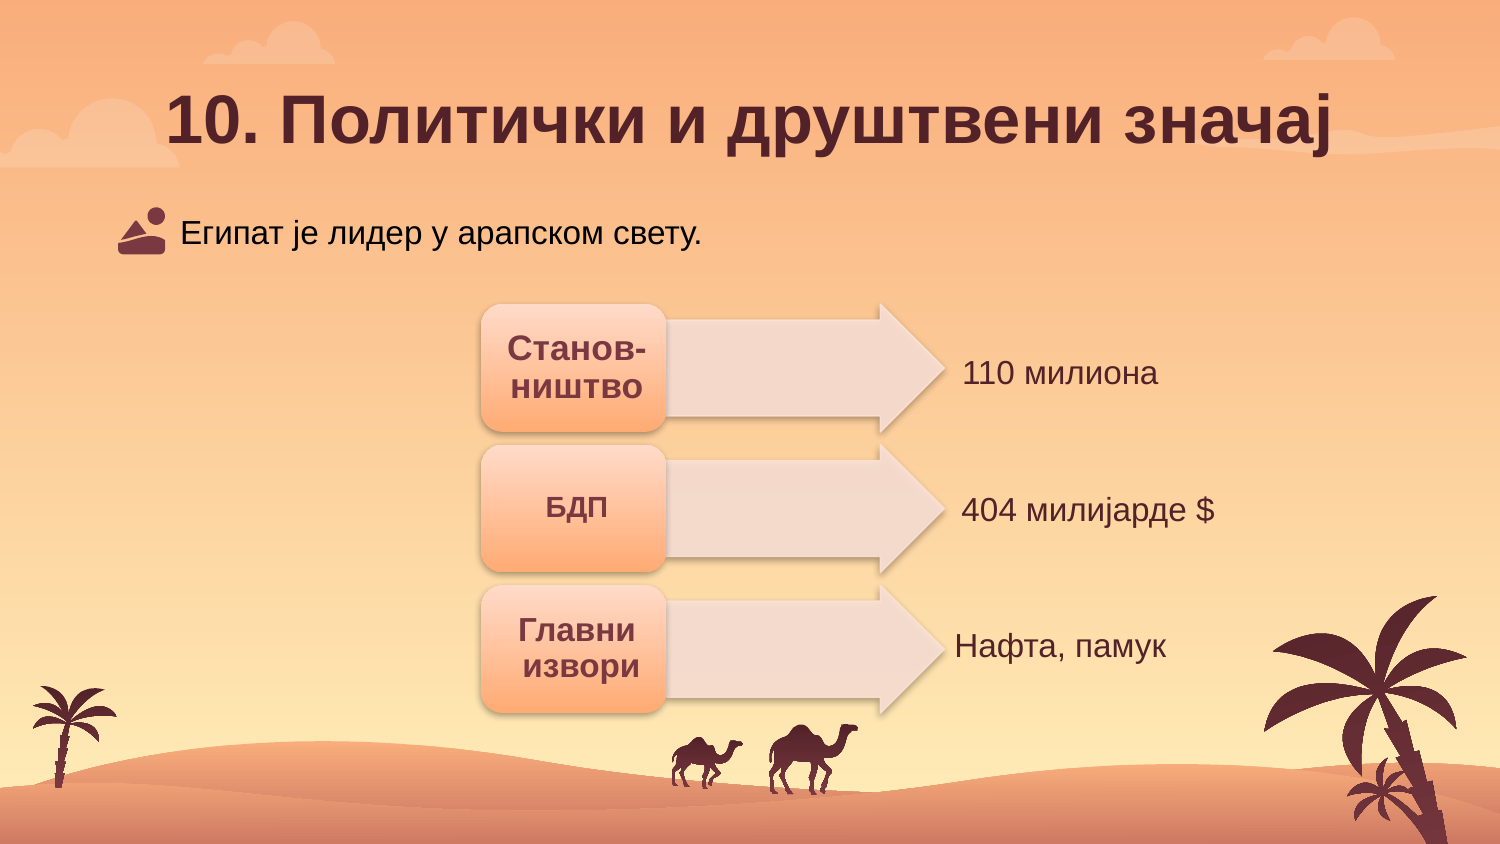

10. Политички и друштвени значај
Египат је лидер у арапском свету.

Станов-ништво
БДП
Главни
 извори
110 милиона
404 милијарде $
Нафта, памук